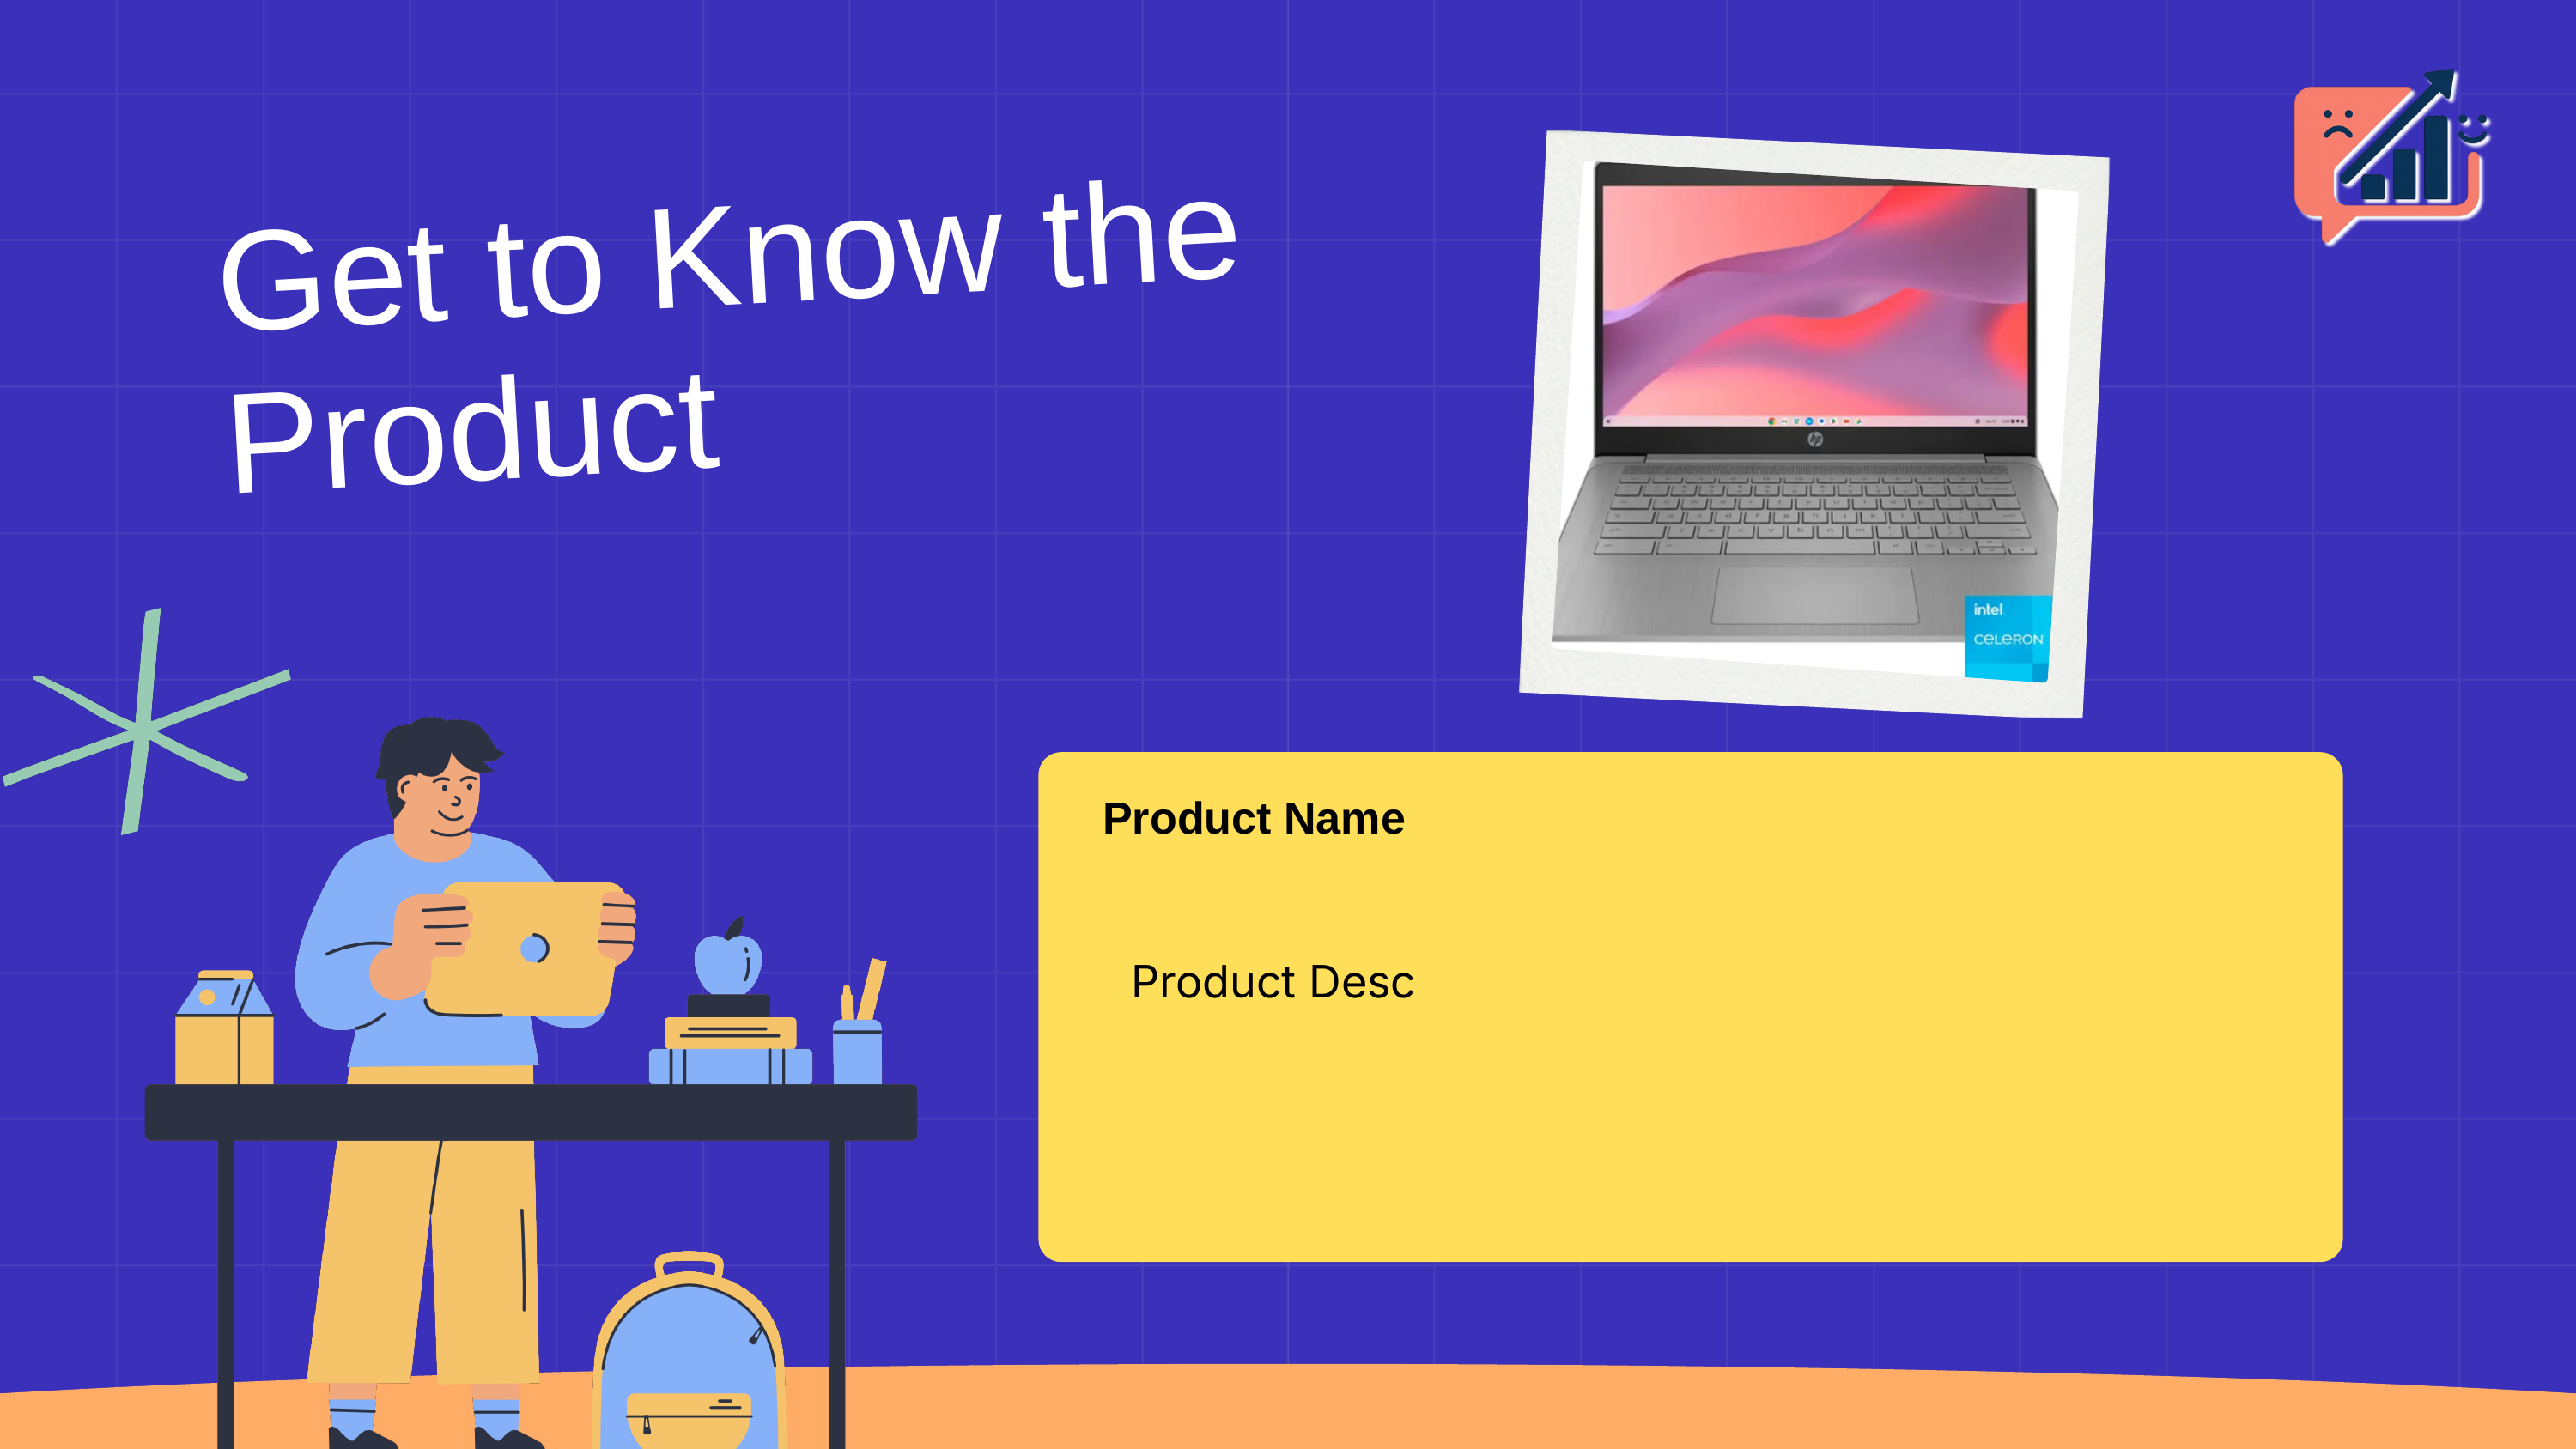

Get to Know the Product

Product Name
Product Desc